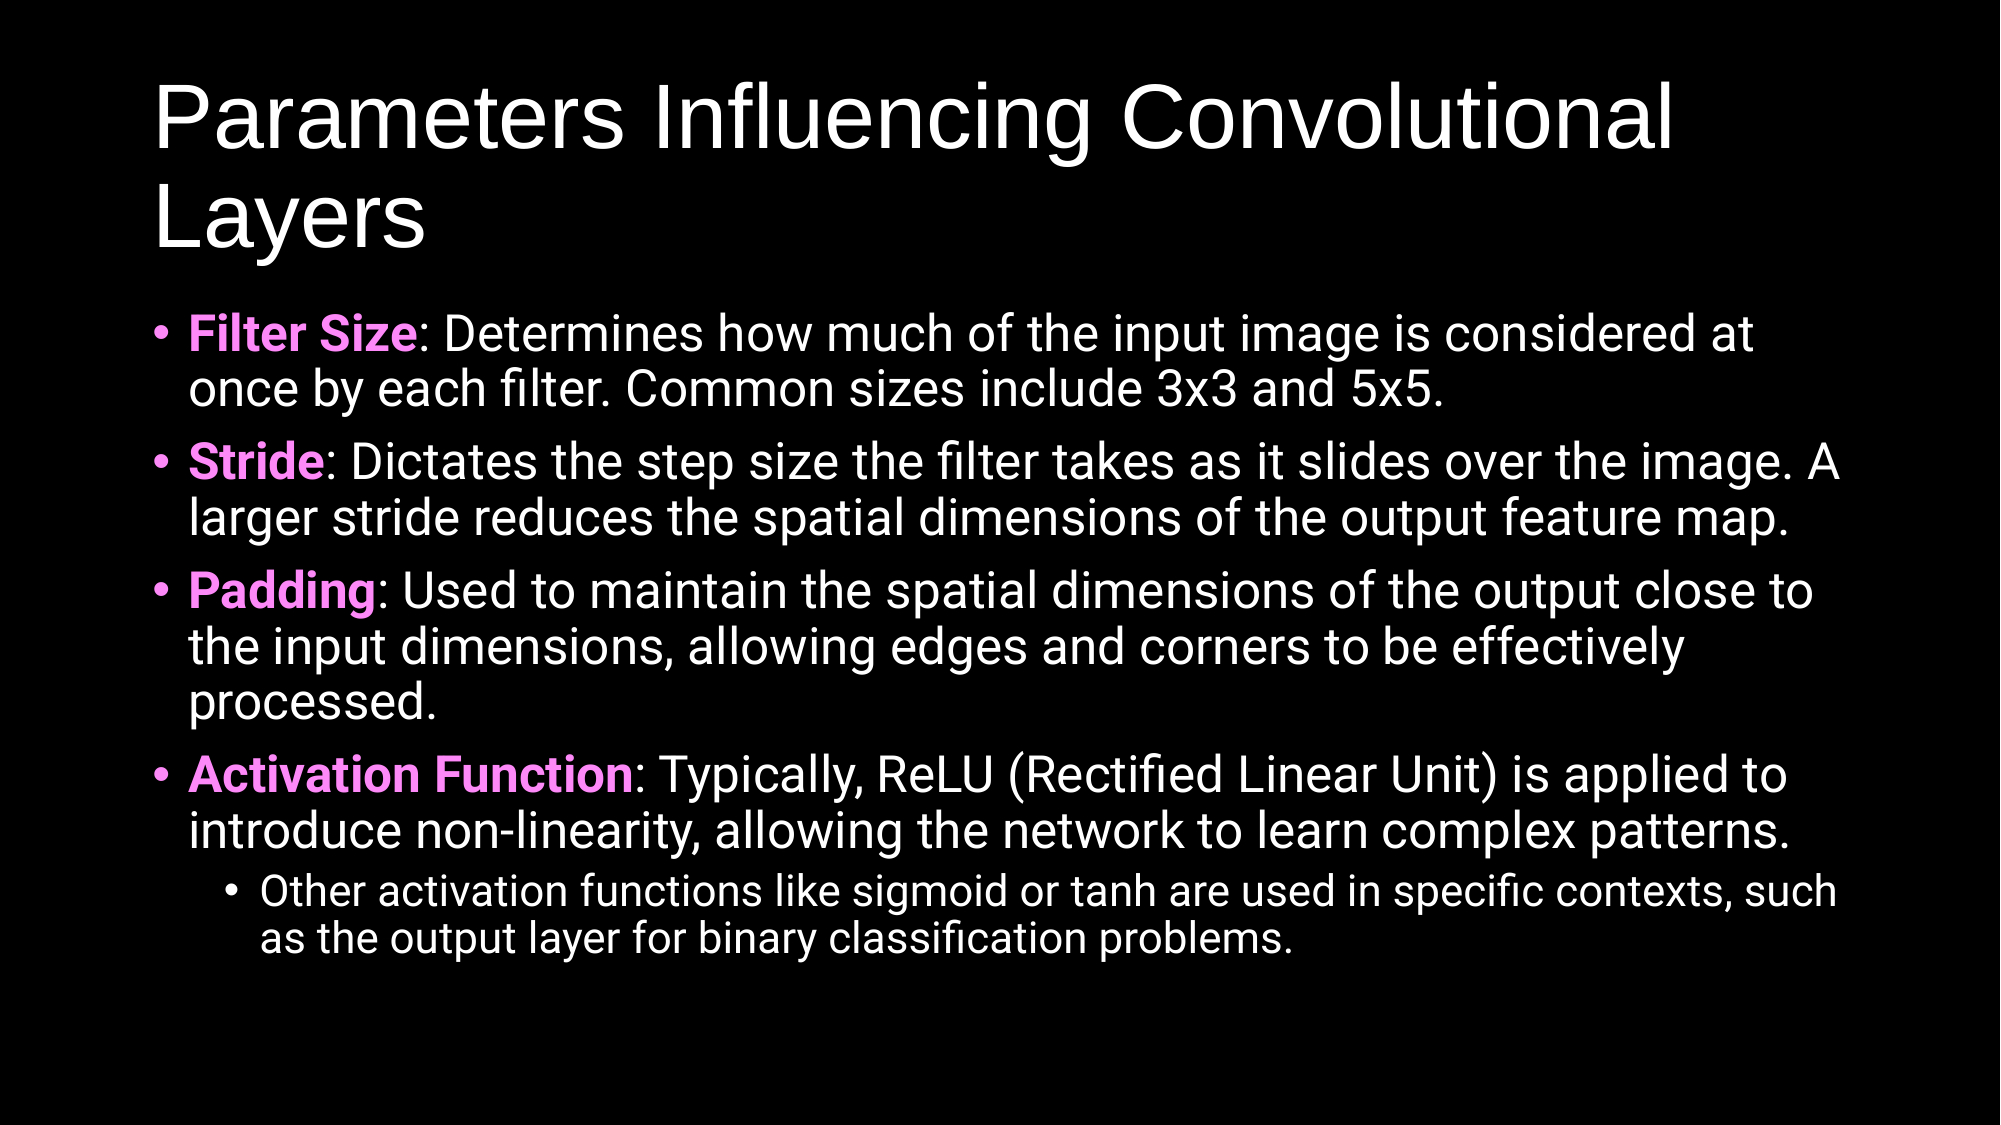

# Parameters Influencing Convolutional Layers
Filter Size: Determines how much of the input image is considered at once by each filter. Common sizes include 3x3 and 5x5.
Stride: Dictates the step size the filter takes as it slides over the image. A larger stride reduces the spatial dimensions of the output feature map.
Padding: Used to maintain the spatial dimensions of the output close to the input dimensions, allowing edges and corners to be effectively processed.
Activation Function: Typically, ReLU (Rectified Linear Unit) is applied to introduce non-linearity, allowing the network to learn complex patterns.
Other activation functions like sigmoid or tanh are used in specific contexts, such as the output layer for binary classification problems.